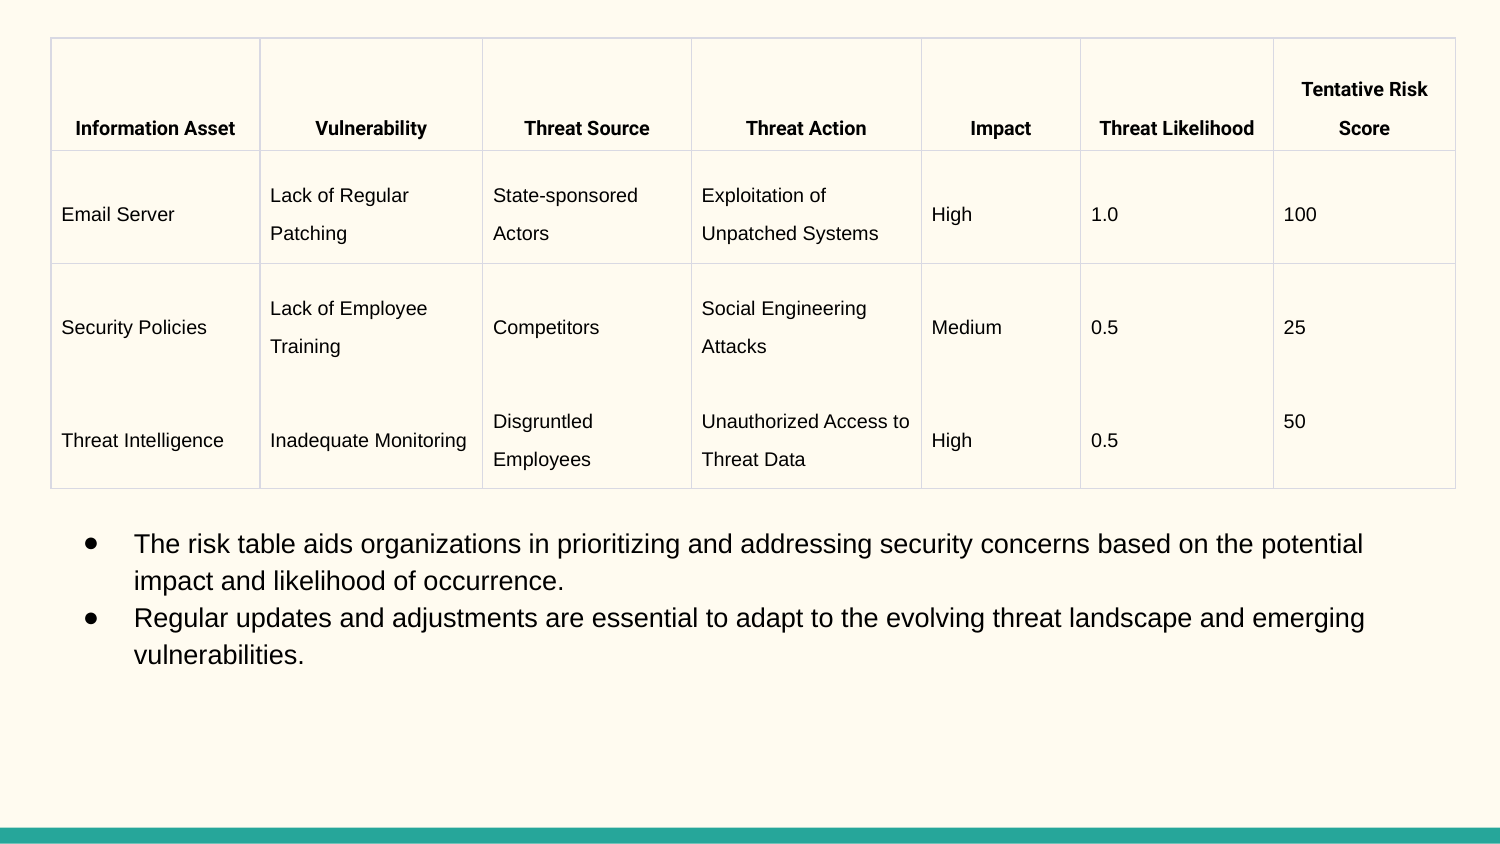

| Information Asset | Vulnerability | Threat Source | Threat Action | Impact | Threat Likelihood | Tentative Risk Score |
| --- | --- | --- | --- | --- | --- | --- |
| Email Server | Lack of Regular Patching | State-sponsored Actors | Exploitation of Unpatched Systems | High | 1.0 | 100 |
| Security Policies | Lack of Employee Training | Competitors | Social Engineering Attacks | Medium | 0.5 | 25 |
| Threat Intelligence | Inadequate Monitoring | Disgruntled Employees | Unauthorized Access to Threat Data | High | 0.5 | 50 |
The risk table aids organizations in prioritizing and addressing security concerns based on the potential impact and likelihood of occurrence.
Regular updates and adjustments are essential to adapt to the evolving threat landscape and emerging vulnerabilities.